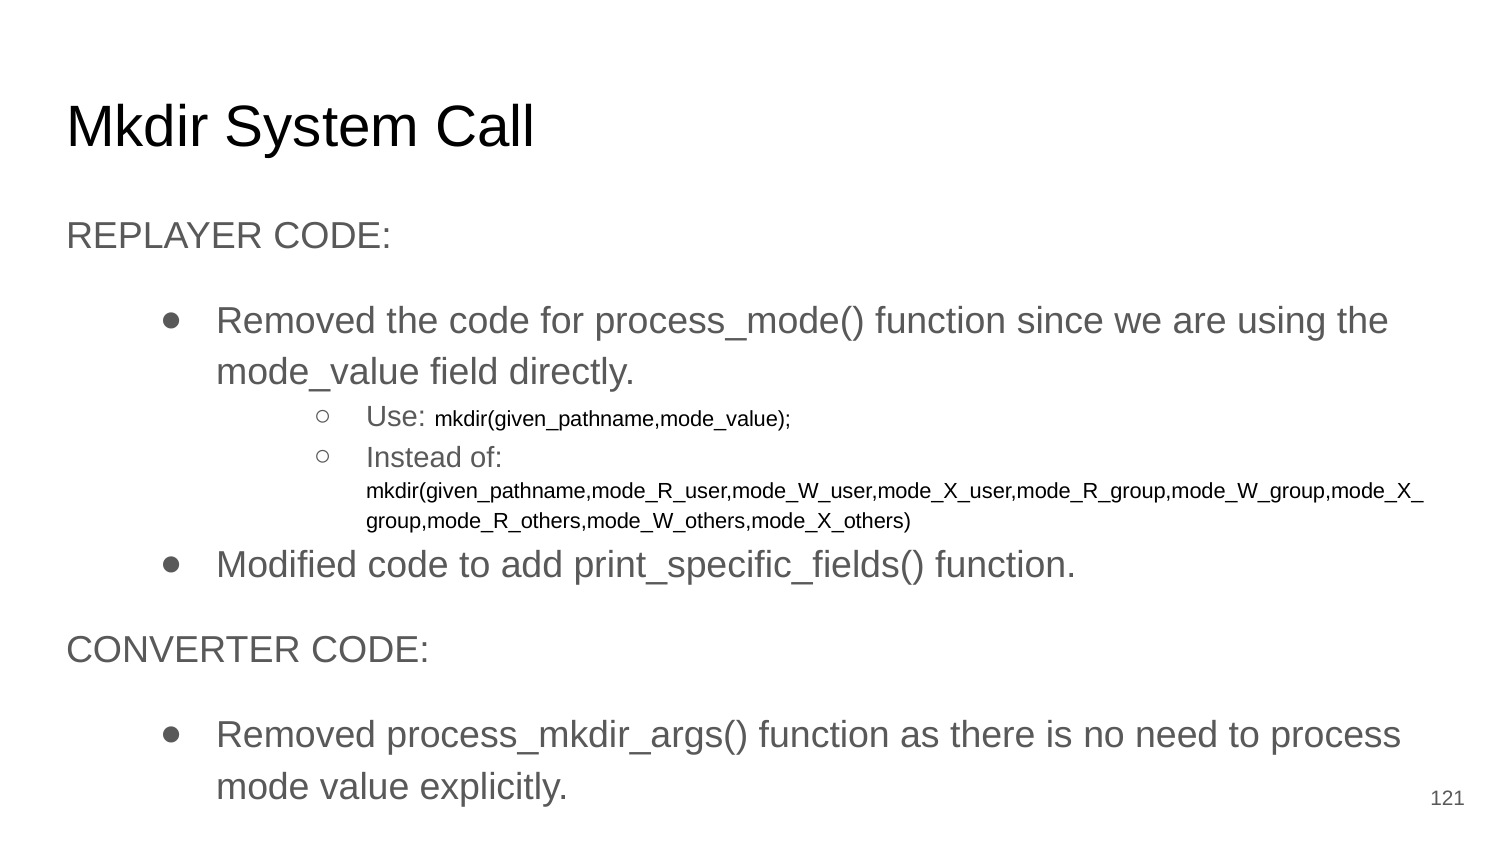

# Mkdir System Call
REPLAYER CODE:
Removed the code for process_mode() function since we are using the mode_value field directly.
Use: mkdir(given_pathname,mode_value);
Instead of: mkdir(given_pathname,mode_R_user,mode_W_user,mode_X_user,mode_R_group,mode_W_group,mode_X_group,mode_R_others,mode_W_others,mode_X_others)
Modified code to add print_specific_fields() function.
CONVERTER CODE:
Removed process_mkdir_args() function as there is no need to process mode value explicitly.
121